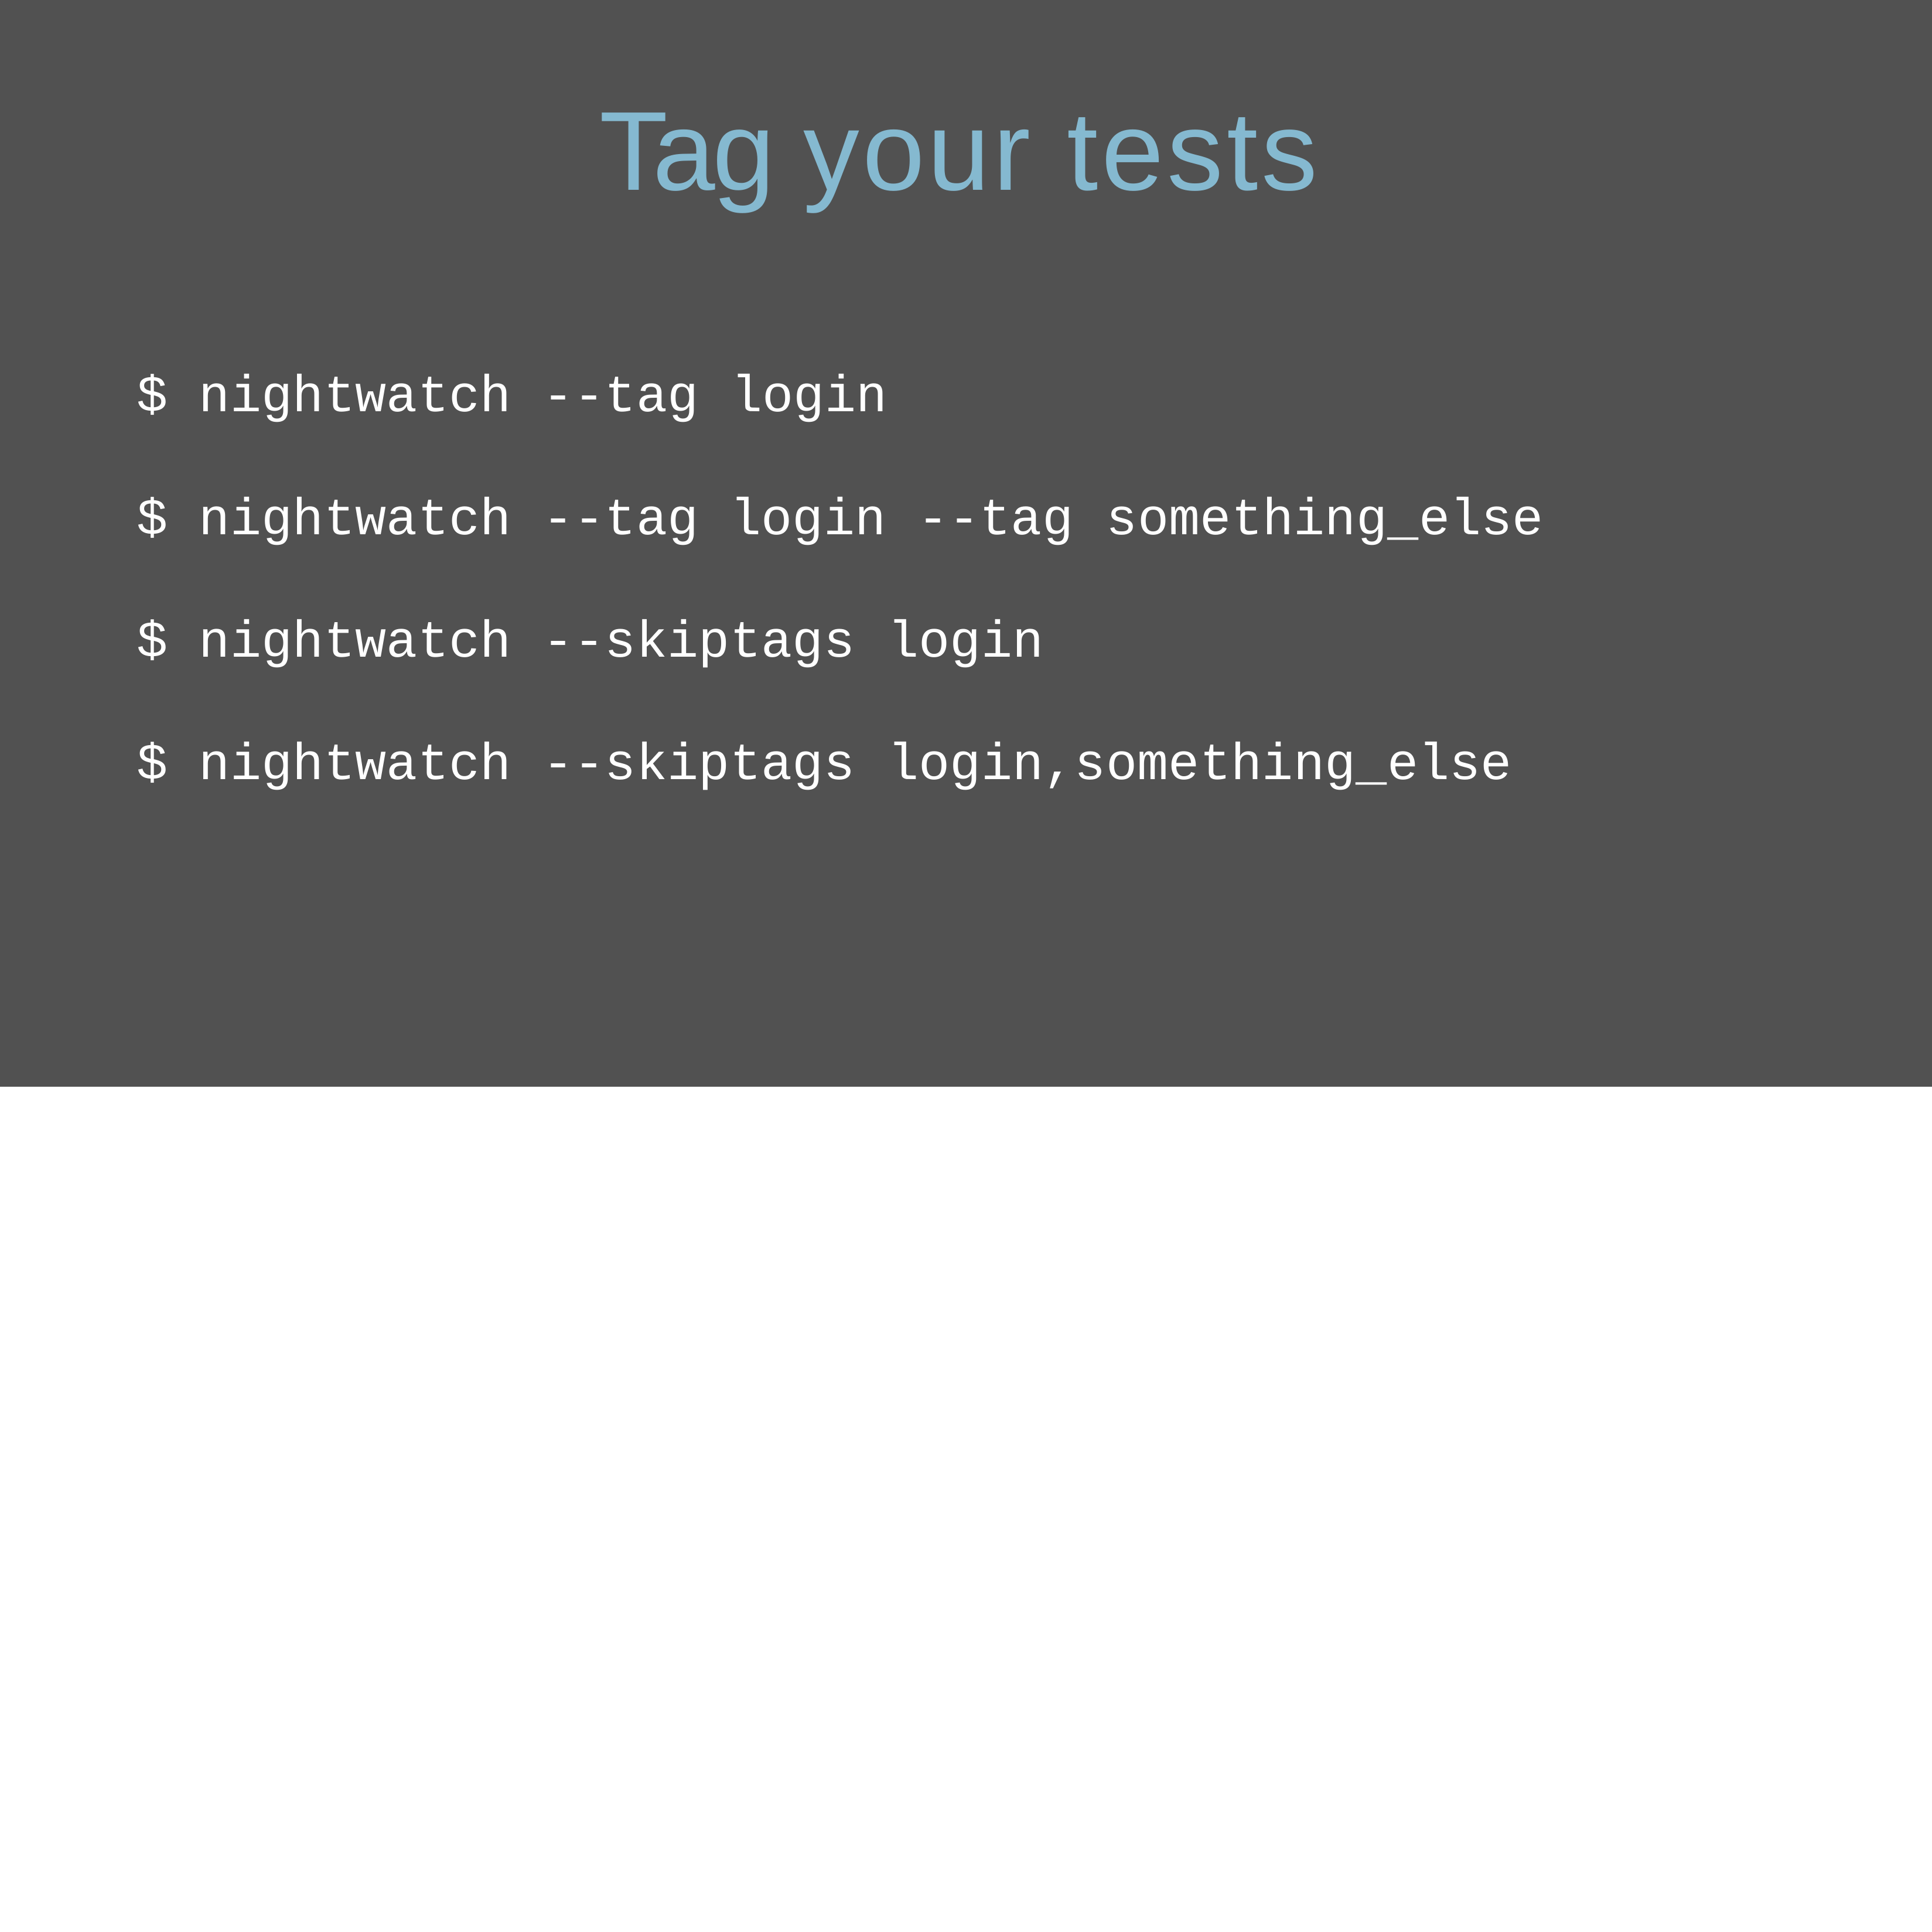

# Tag your tests
$ nightwatch --tag login
$ nightwatch --tag login --tag something_else
$ nightwatch --skiptags login
$ nightwatch --skiptags login,something_else